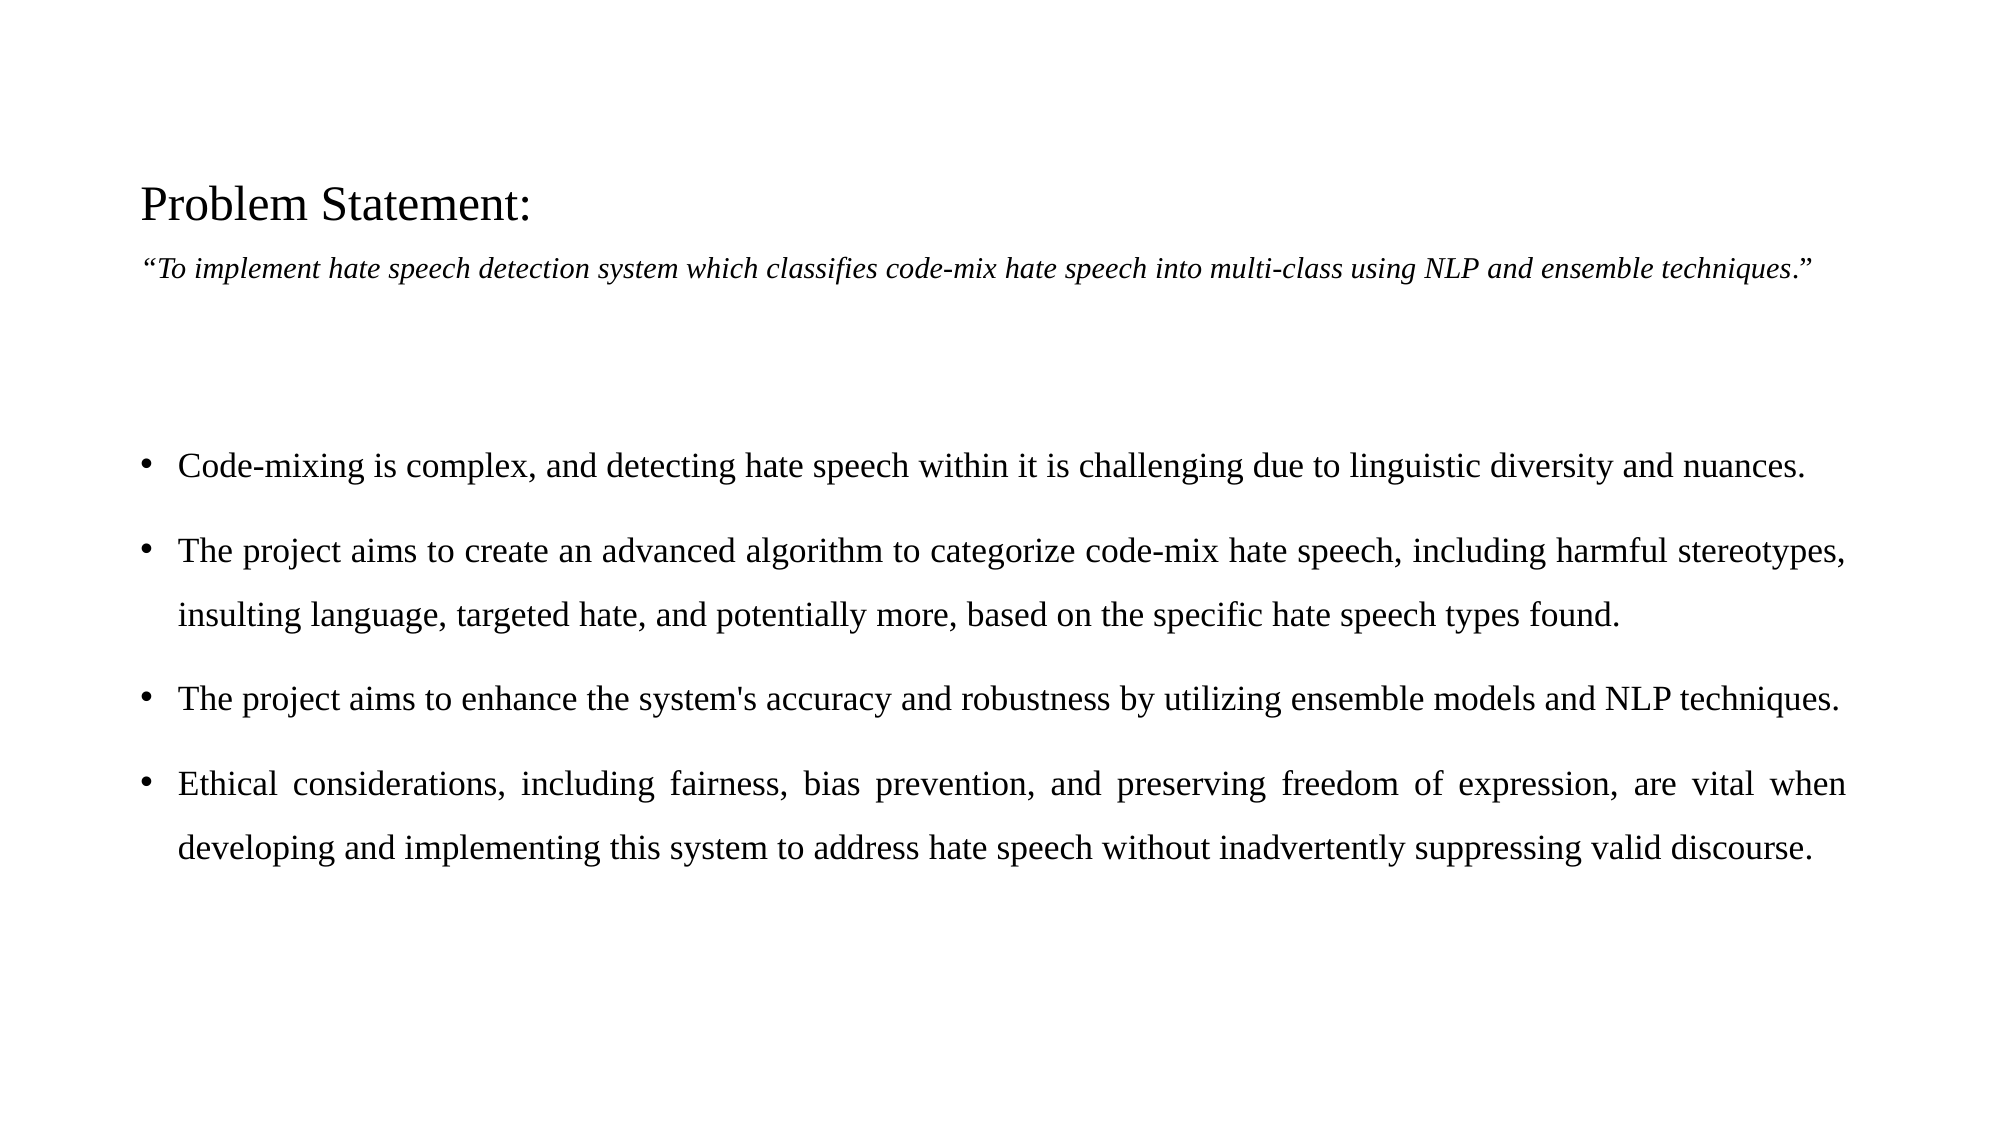

# Problem Statement: “To implement hate speech detection system which classifies code-mix hate speech into multi-class using NLP and ensemble techniques.”
Code-mixing is complex, and detecting hate speech within it is challenging due to linguistic diversity and nuances.
The project aims to create an advanced algorithm to categorize code-mix hate speech, including harmful stereotypes, insulting language, targeted hate, and potentially more, based on the specific hate speech types found.
The project aims to enhance the system's accuracy and robustness by utilizing ensemble models and NLP techniques.
Ethical considerations, including fairness, bias prevention, and preserving freedom of expression, are vital when developing and implementing this system to address hate speech without inadvertently suppressing valid discourse.